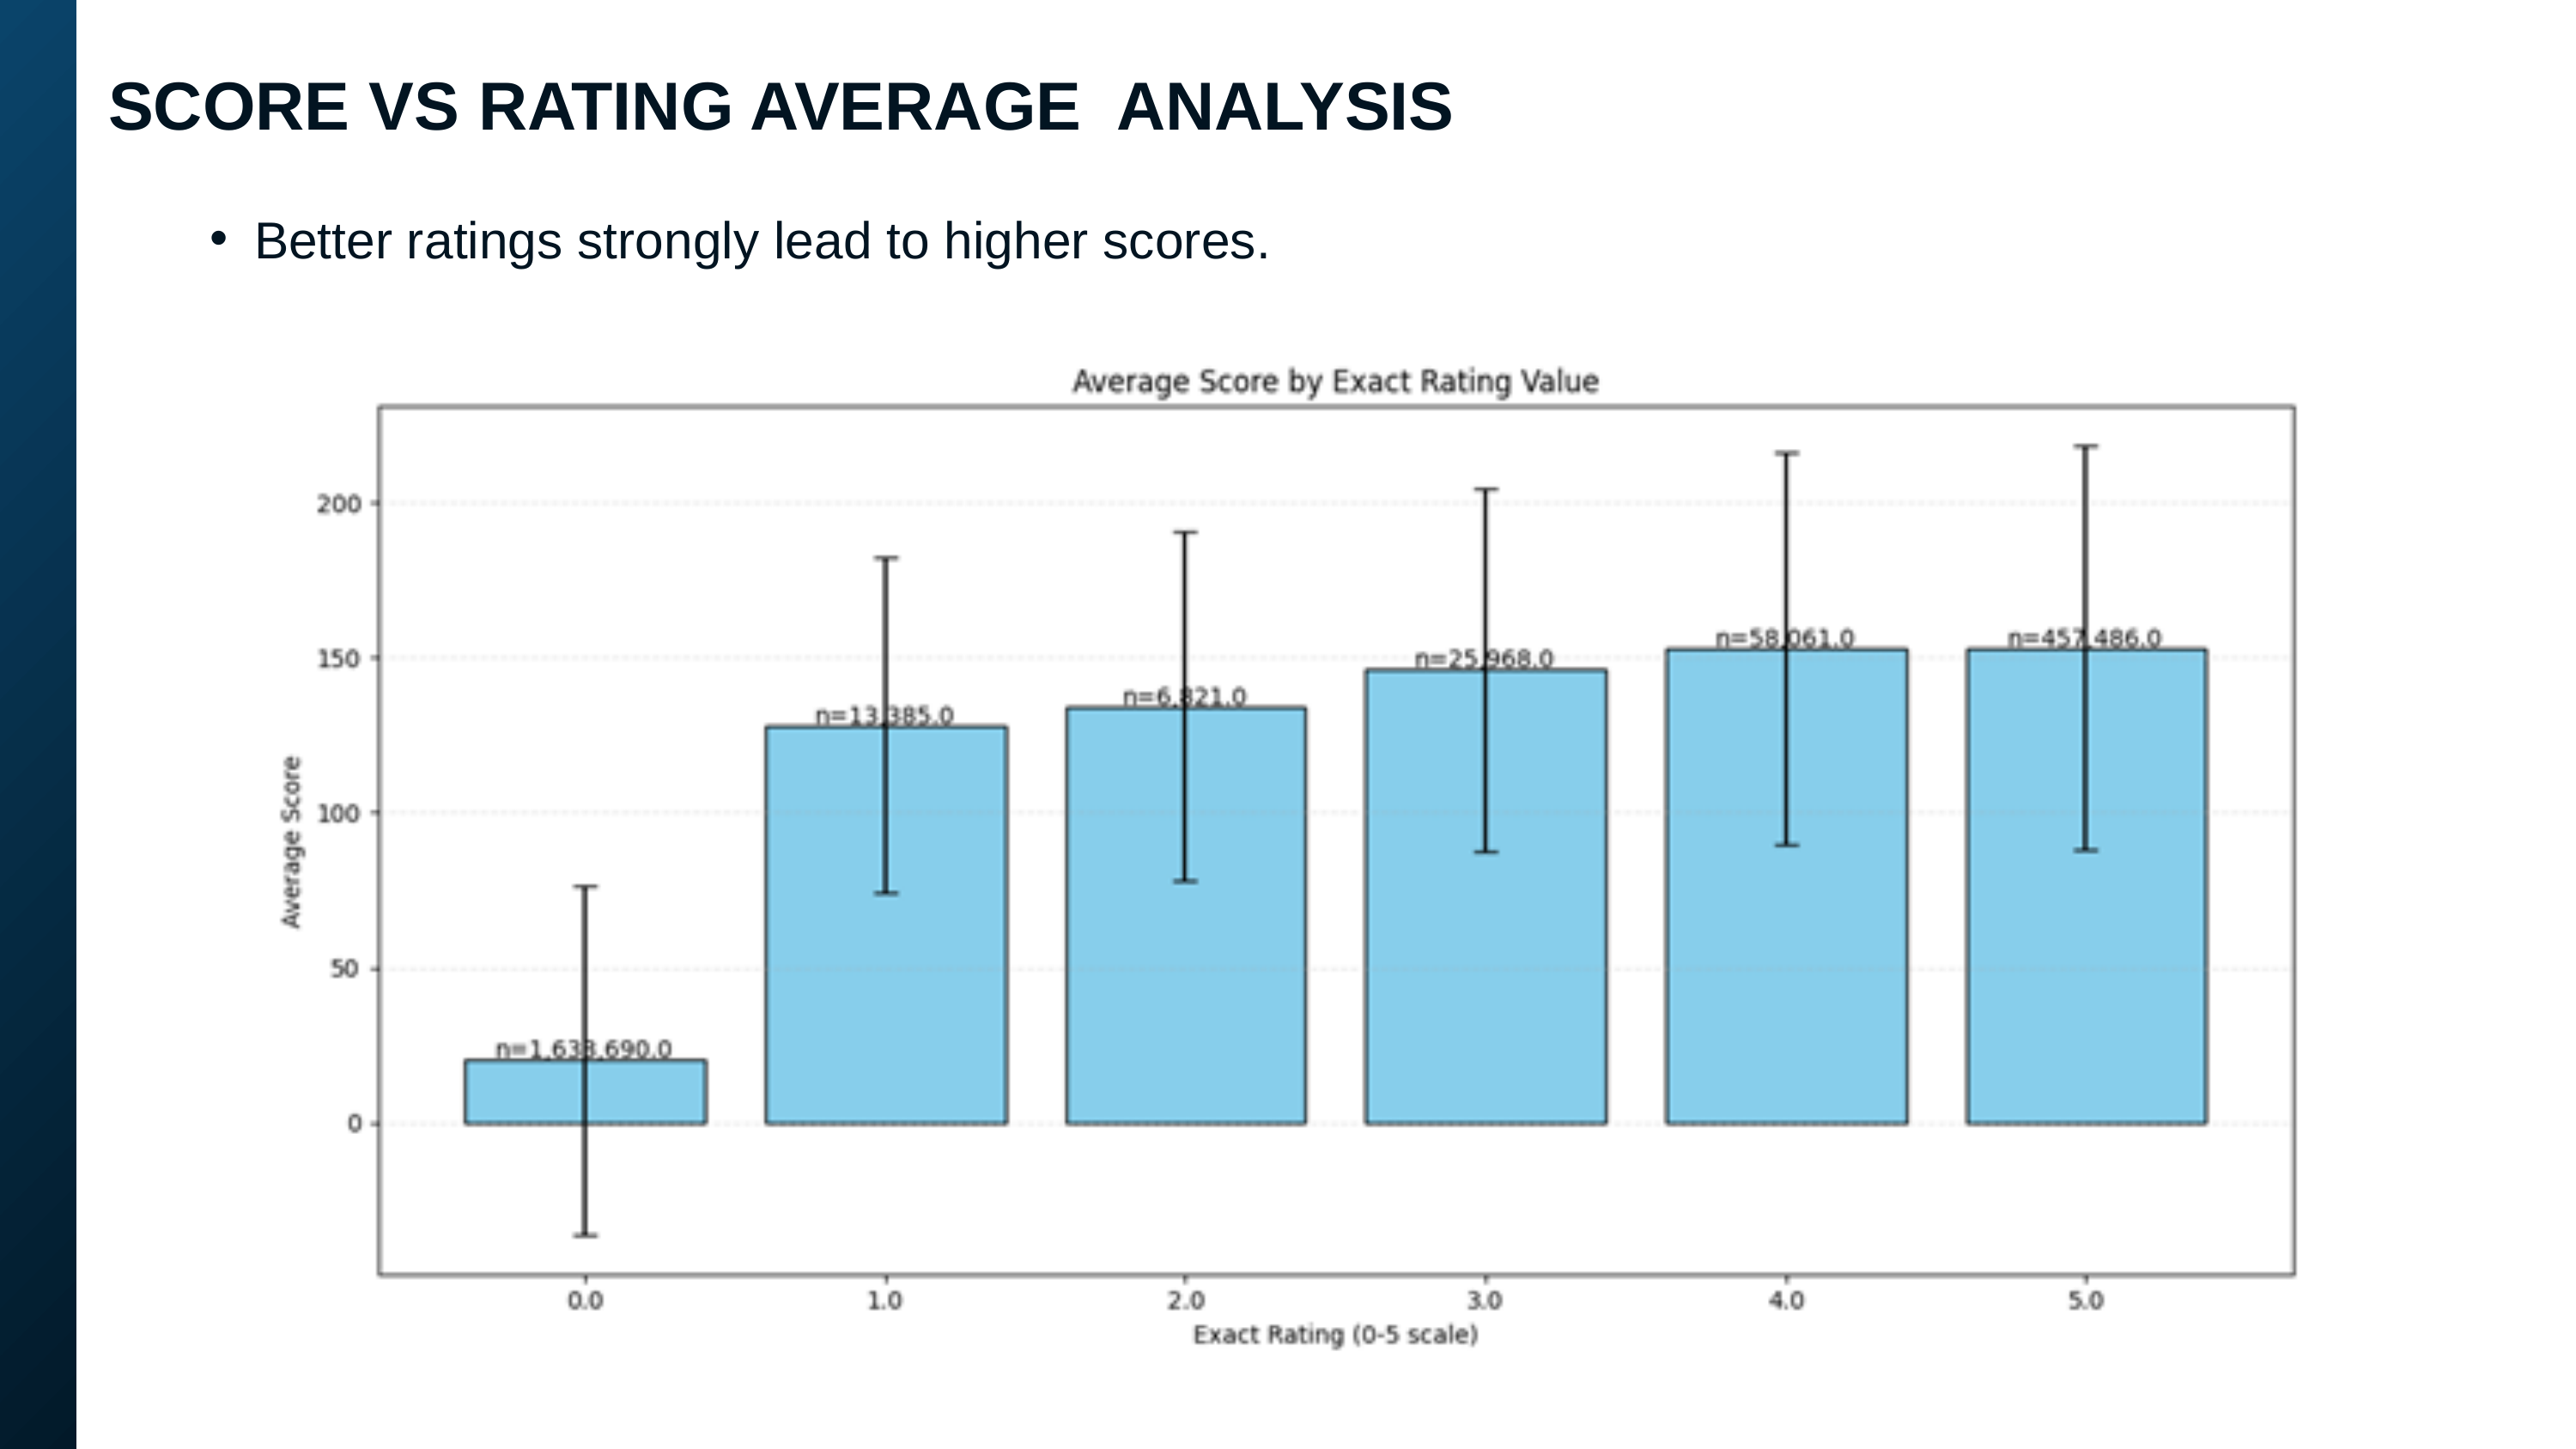

SCORE VS RATING AVERAGE  ANALYSIS
Better ratings strongly lead to higher scores.